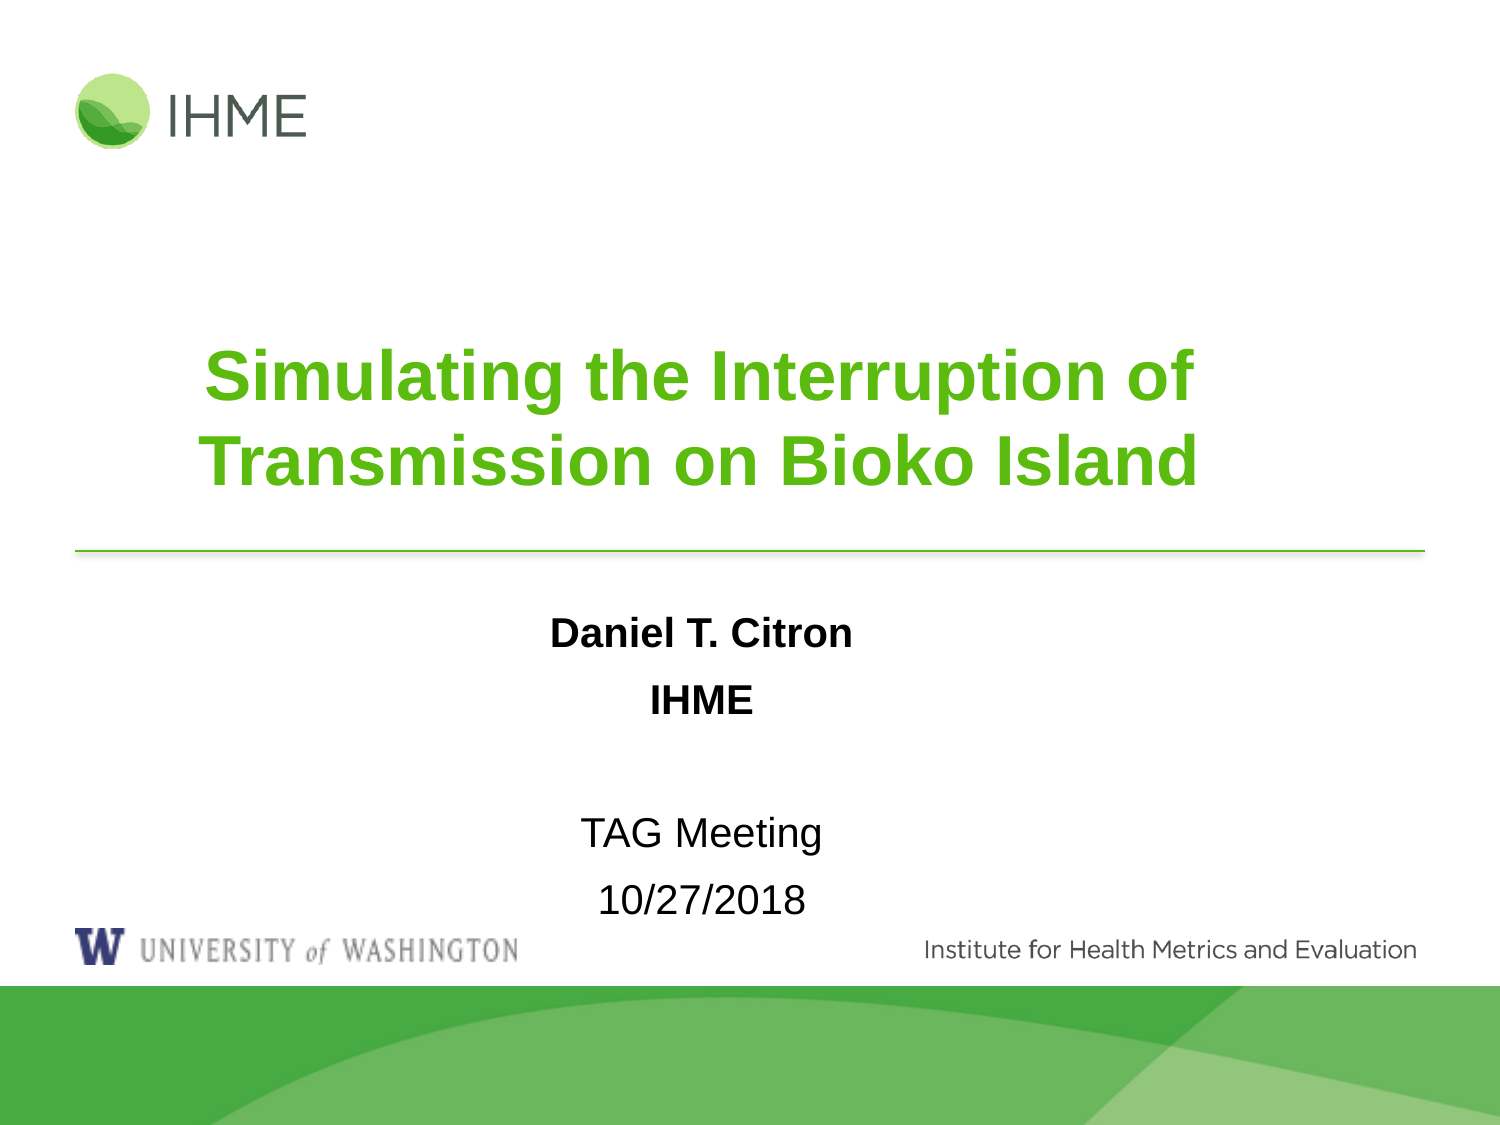

# Simulating the Interruption of Transmission on Bioko Island
Daniel T. Citron
IHME

TAG Meeting
10/27/2018